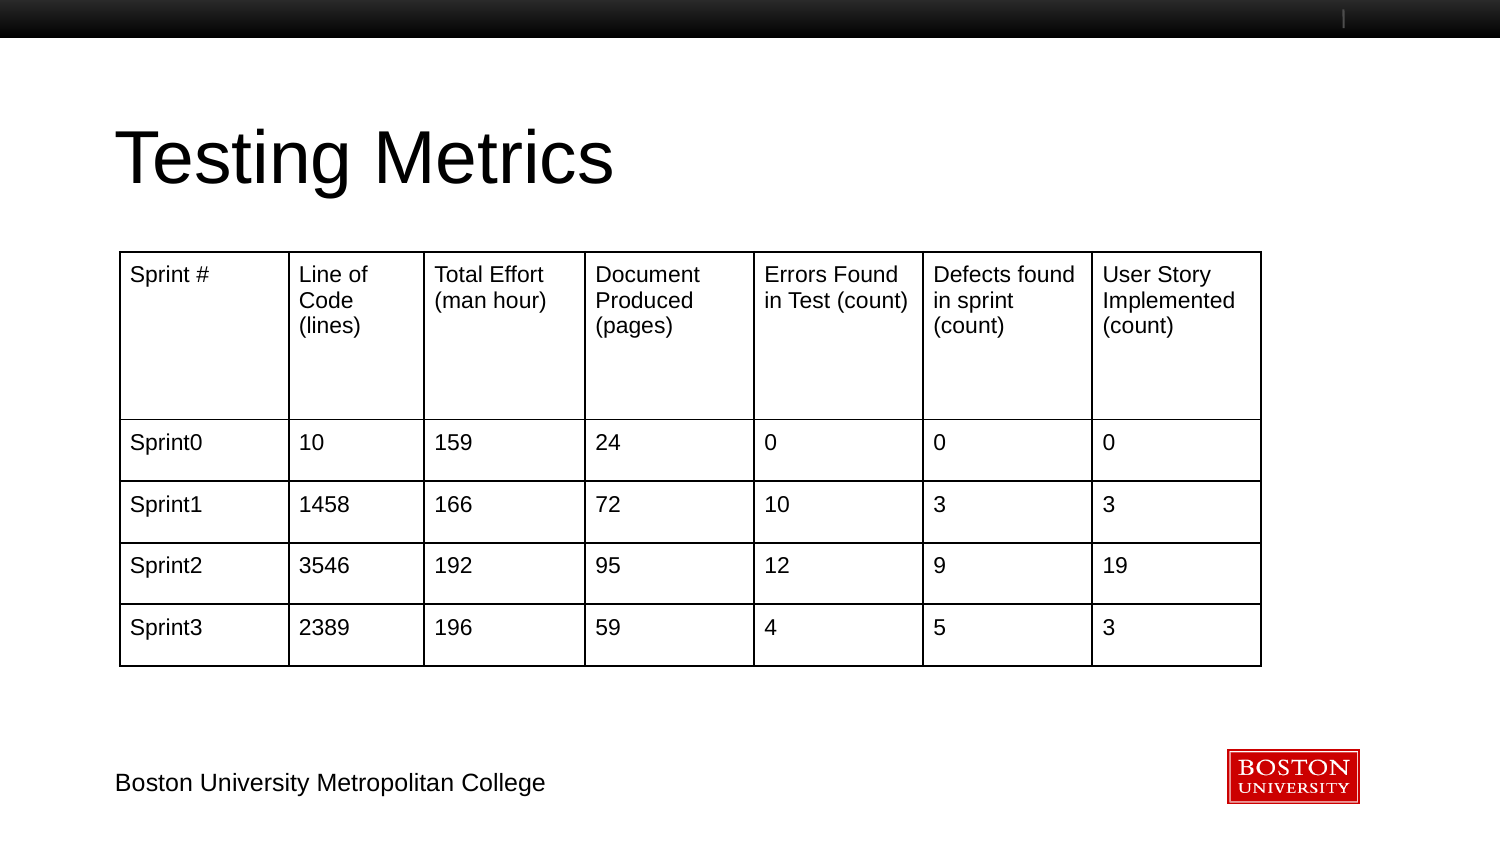

# Testing Metrics
| Sprint # | Line of Code (lines) | Total Effort (man hour) | Document Produced (pages) | Errors Found in Test (count) | Defects found in sprint (count) | User Story Implemented (count) |
| --- | --- | --- | --- | --- | --- | --- |
| Sprint0 | 10 | 159 | 24 | 0 | 0 | 0 |
| Sprint1 | 1458 | 166 | 72 | 10 | 3 | 3 |
| Sprint2 | 3546 | 192 | 95 | 12 | 9 | 19 |
| Sprint3 | 2389 | 196 | 59 | 4 | 5 | 3 |